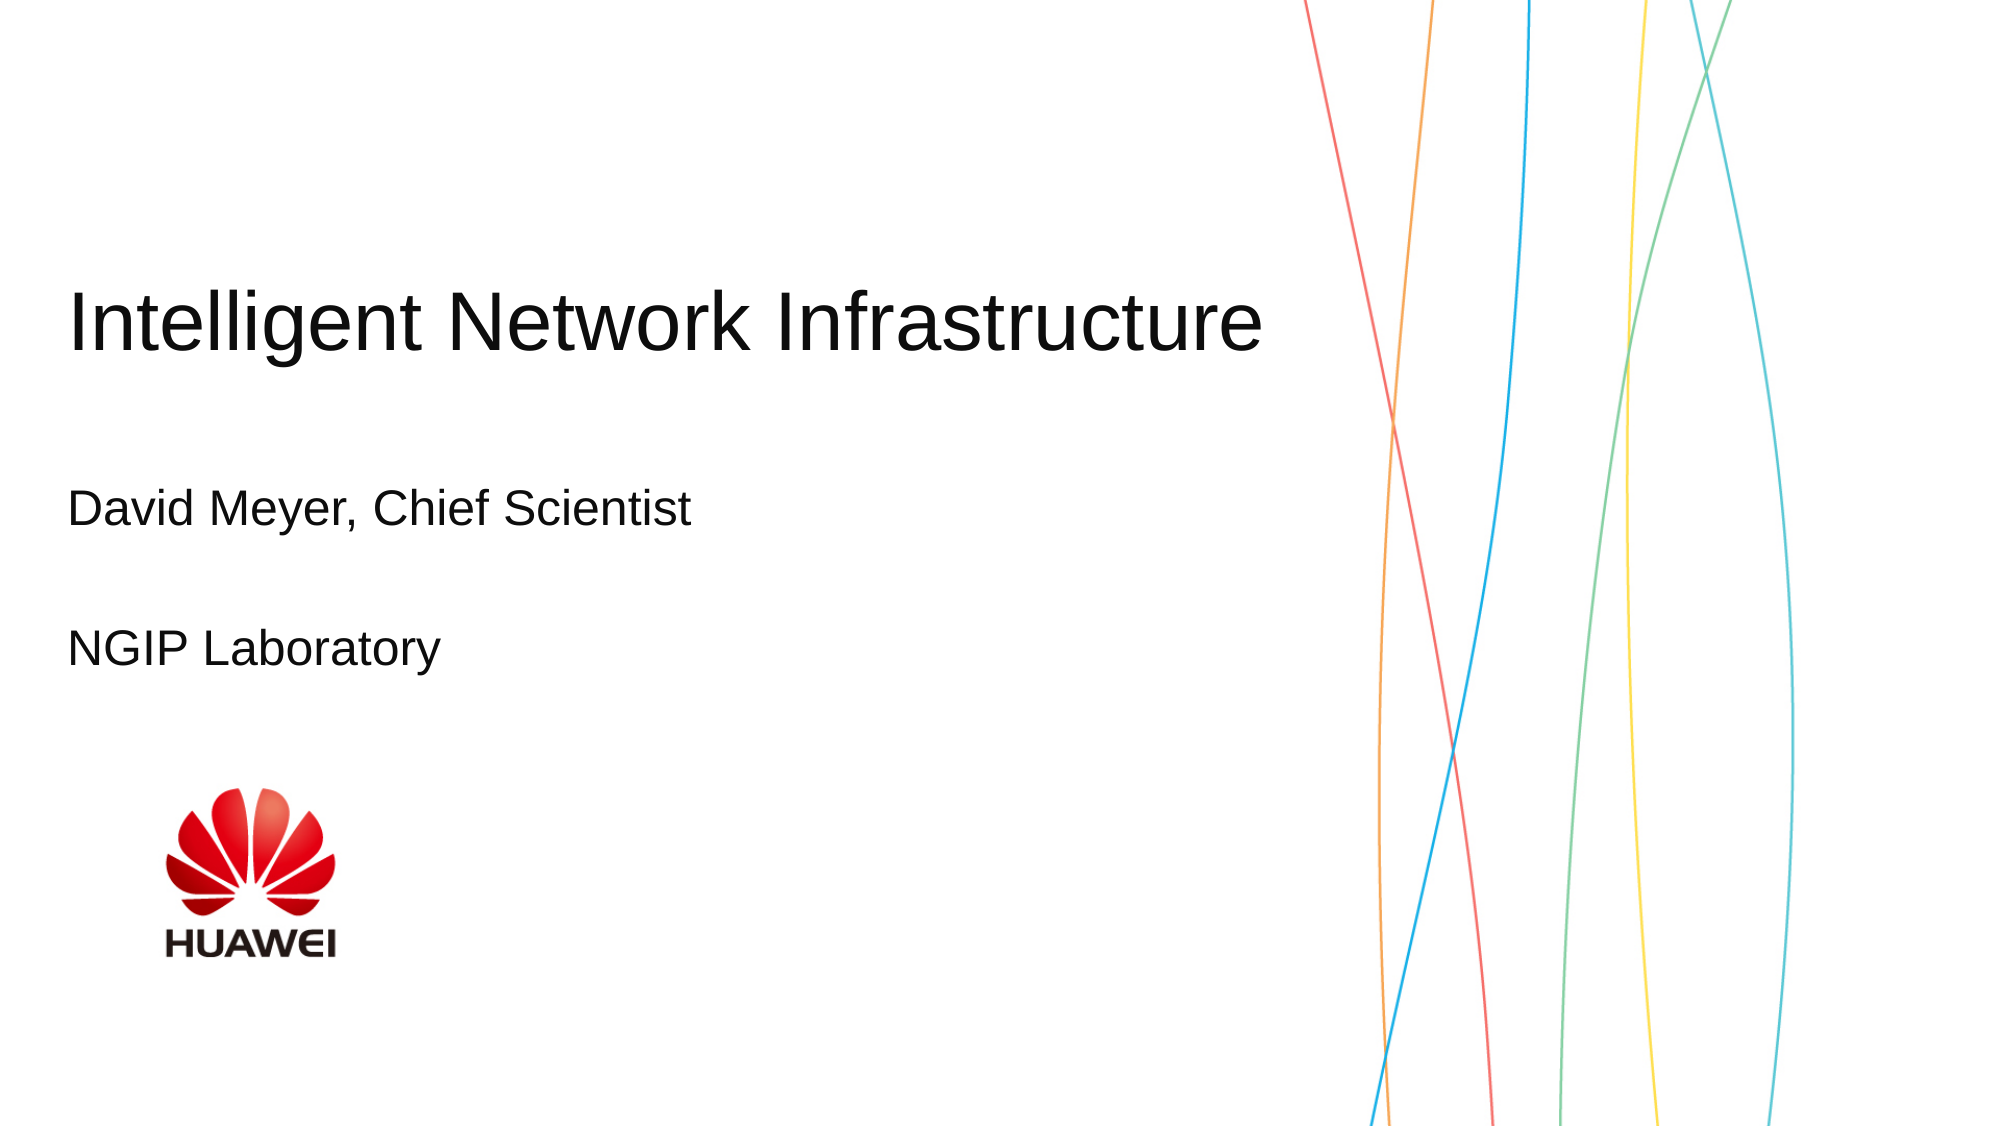

# Intelligent Network Infrastructure
David Meyer, Chief Scientist

NGIP Laboratory